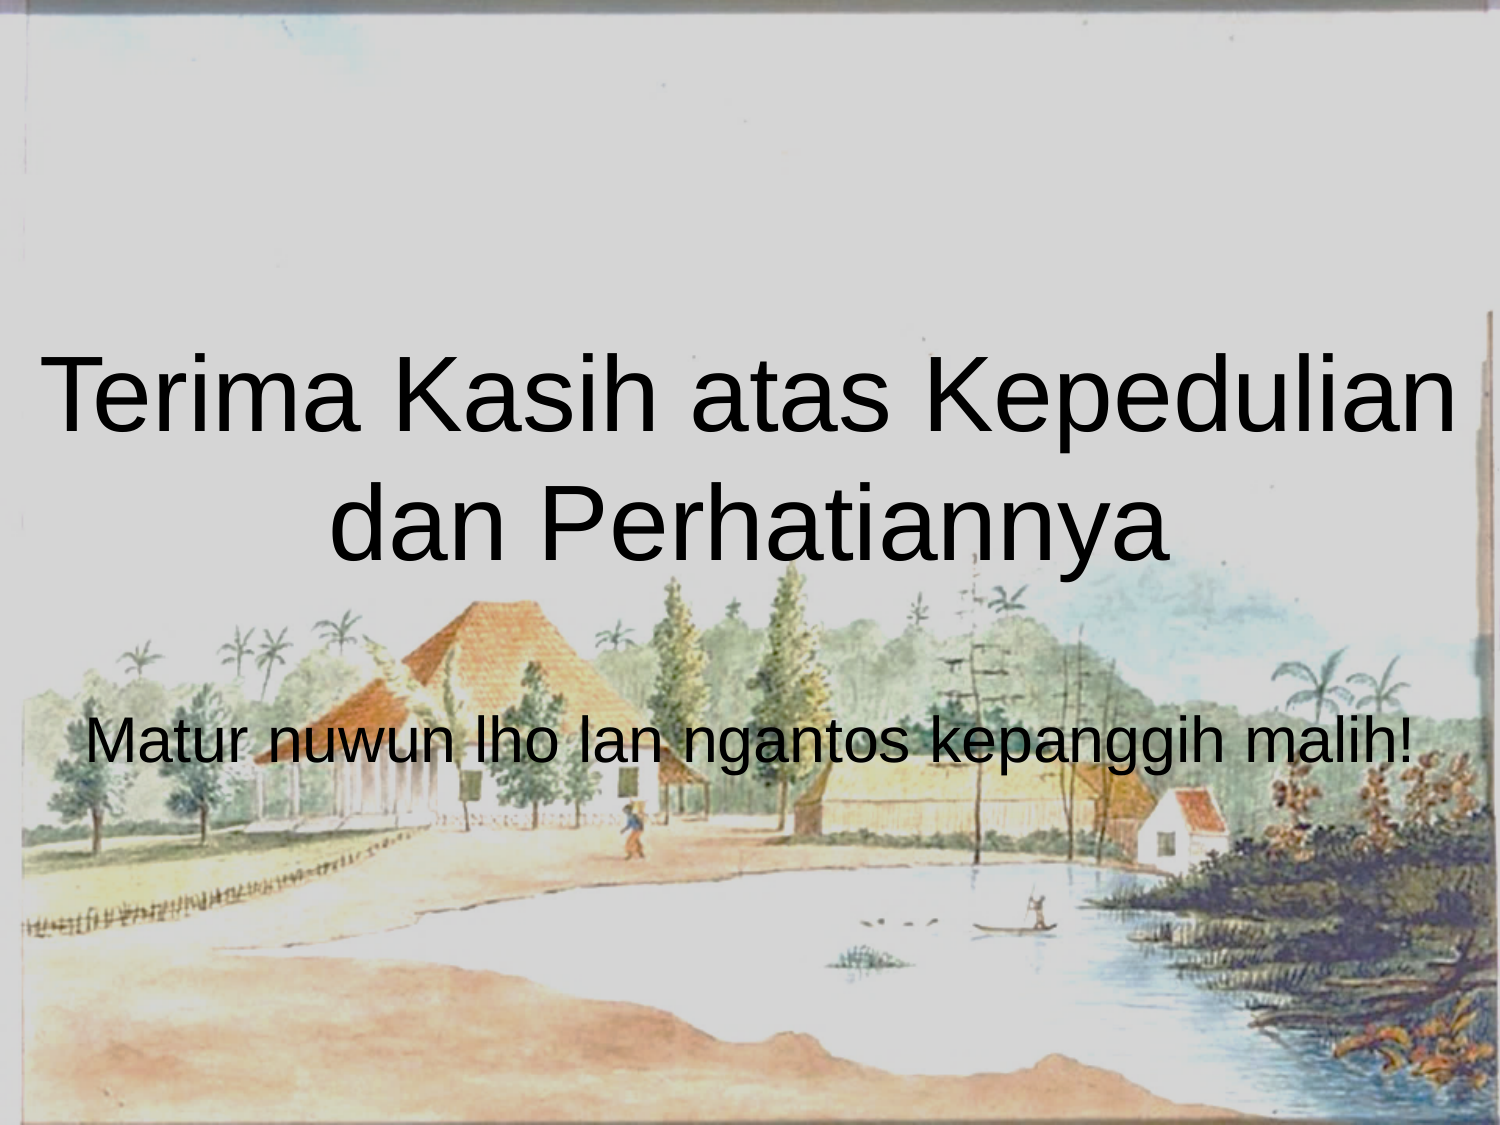

# Terima Kasih atas Kepedulian dan Perhatiannya Matur nuwun lho lan ngantos kepanggih malih!